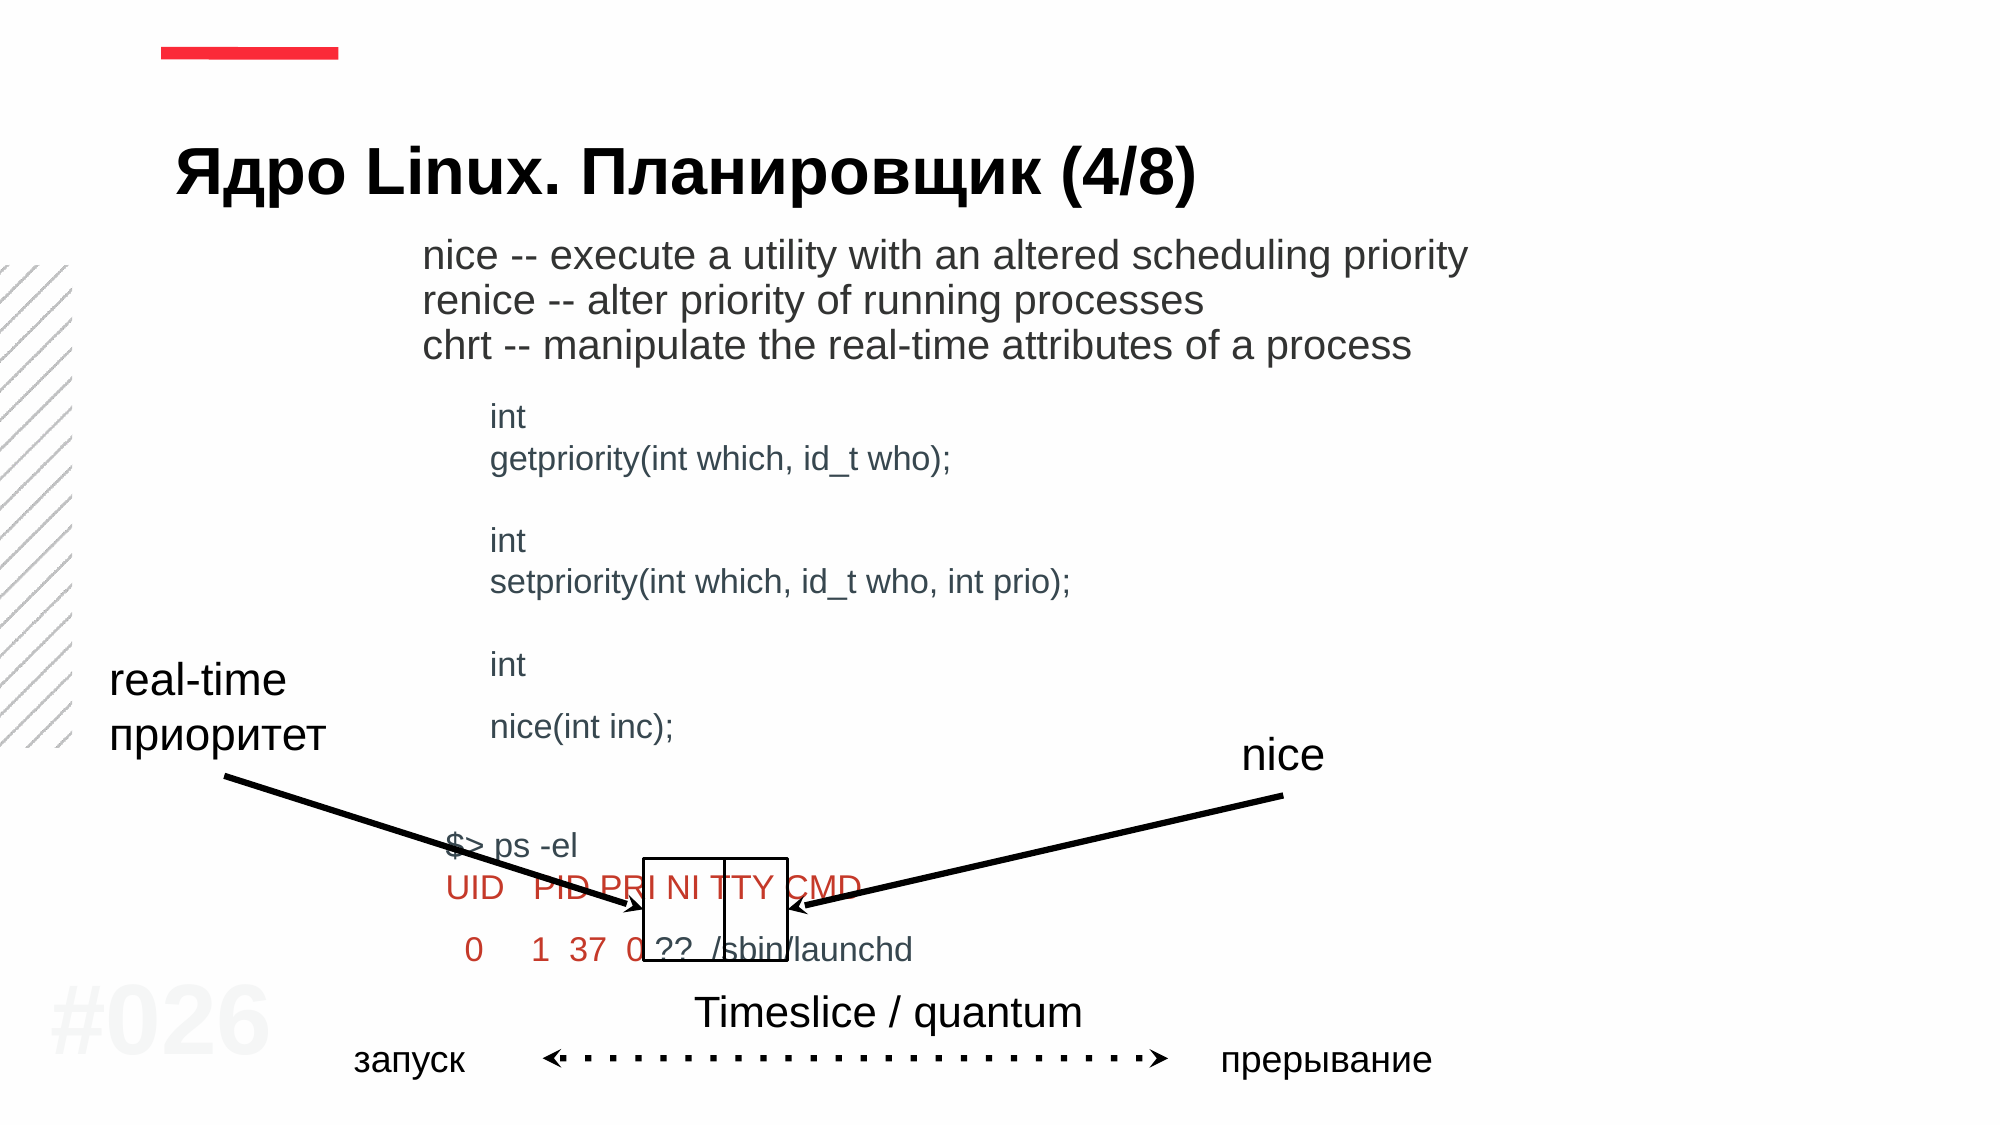

Ядро Linux. Планировщик (4/8)
nice -- execute a utility with an altered scheduling priority
renice -- alter priority of running processes
chrt -- manipulate the real-time attributes of a process

int
getpriority(int which, id_t who);

int
setpriority(int which, id_t who, int prio);

int
nice(int inc);
real-time
приоритет
nice

$> ps -el
UID   PID PRI NI TTY CMD
  0     1  37  0 ??  /sbin/launchd

#026
Timeslice / quantum
запуск
прерывание